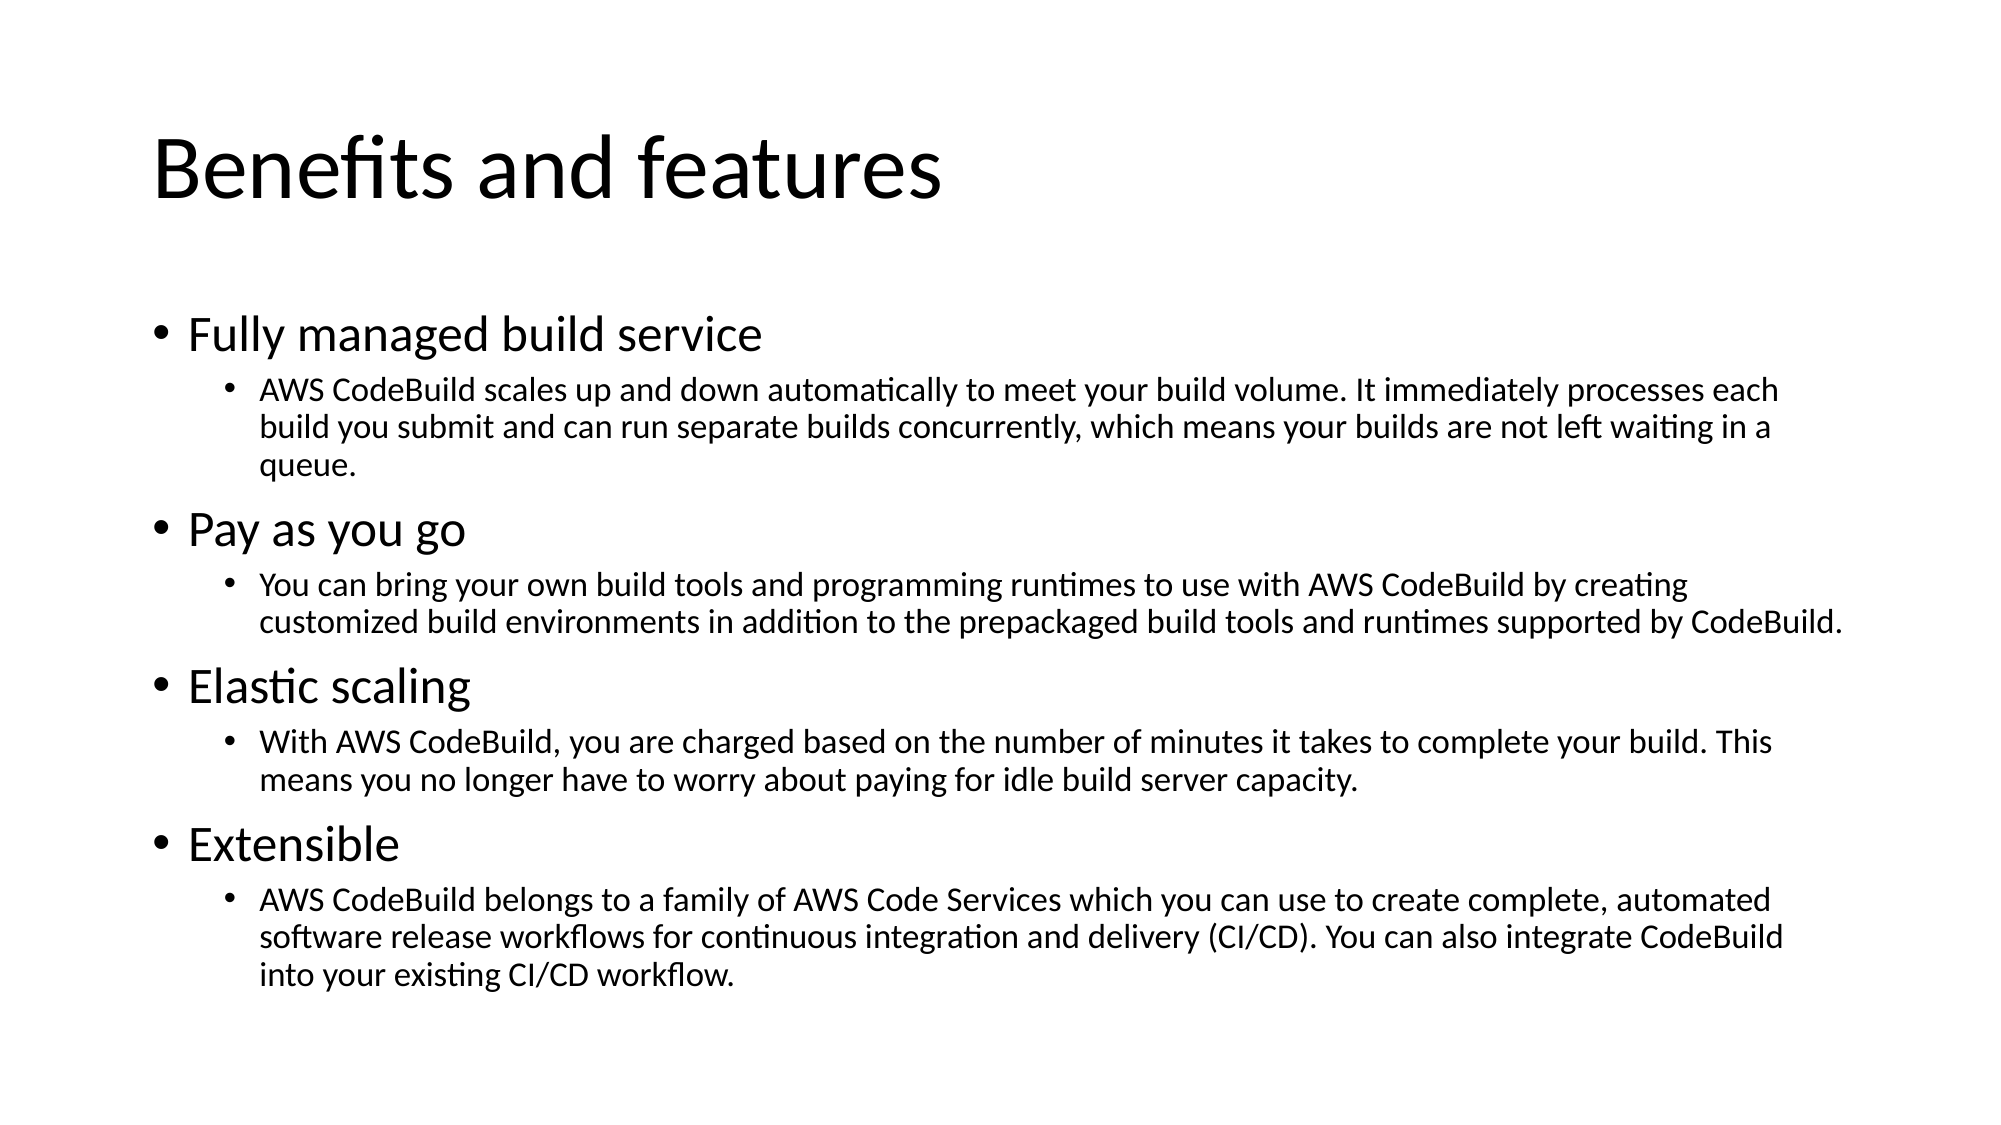

# Benefits and features
Fully managed build service
AWS CodeBuild scales up and down automatically to meet your build volume. It immediately processes each build you submit and can run separate builds concurrently, which means your builds are not left waiting in a queue.
Pay as you go
You can bring your own build tools and programming runtimes to use with AWS CodeBuild by creating customized build environments in addition to the prepackaged build tools and runtimes supported by CodeBuild.
Elastic scaling
With AWS CodeBuild, you are charged based on the number of minutes it takes to complete your build. This means you no longer have to worry about paying for idle build server capacity.
Extensible
AWS CodeBuild belongs to a family of AWS Code Services which you can use to create complete, automated software release workflows for continuous integration and delivery (CI/CD). You can also integrate CodeBuild into your existing CI/CD workflow.